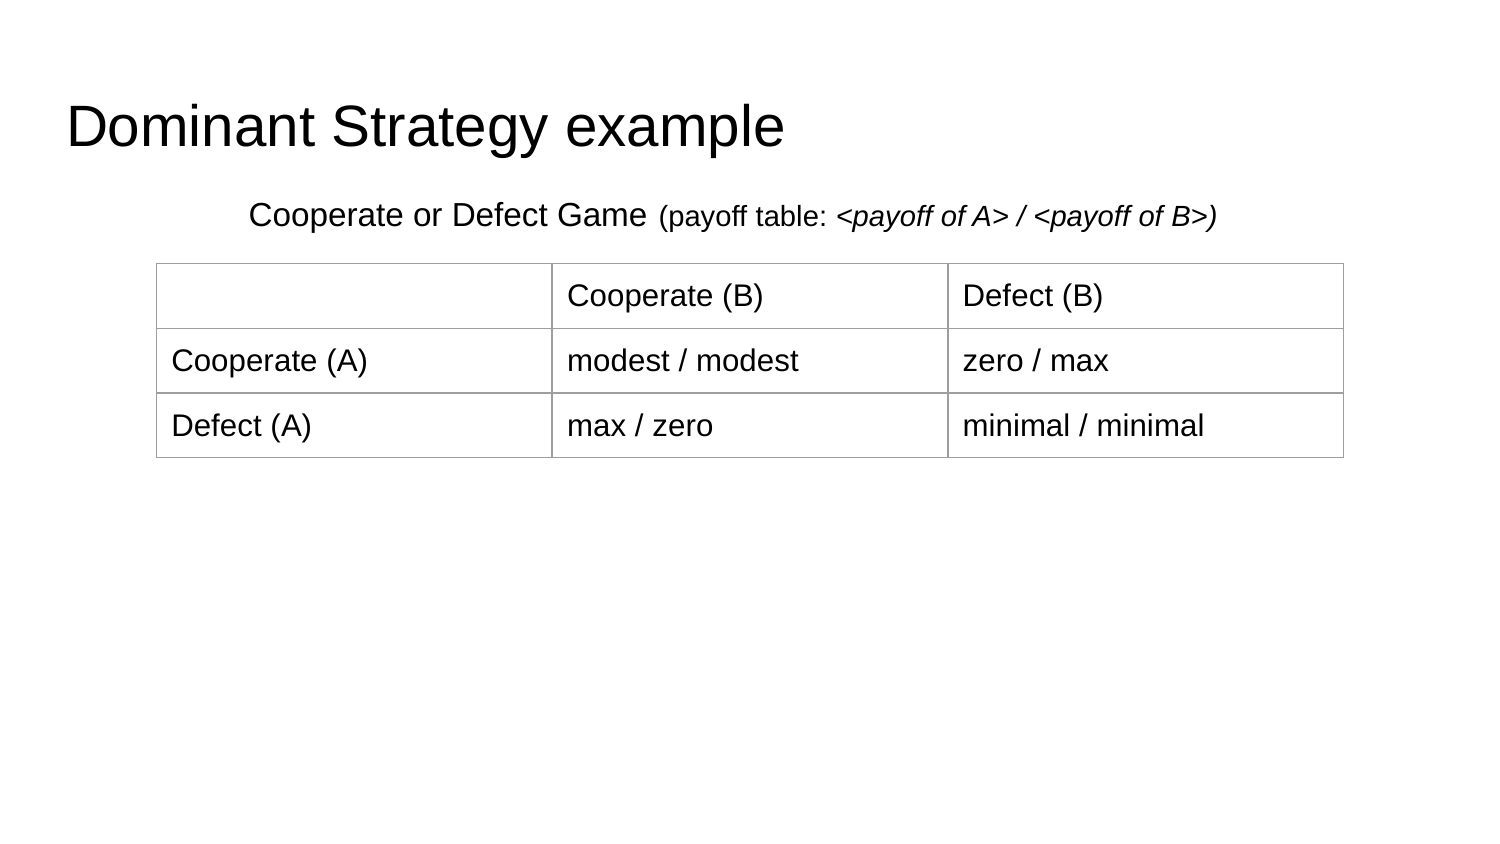

# Dominant Strategy example
Cooperate or Defect Game (payoff table: <payoff of A> / <payoff of B>)

|  | Cooperate (B) | Defect (B) |
| --- | --- | --- |
| Cooperate (A) | modest / modest | zero / max |
| Defect (A) | max / zero | minimal / minimal |